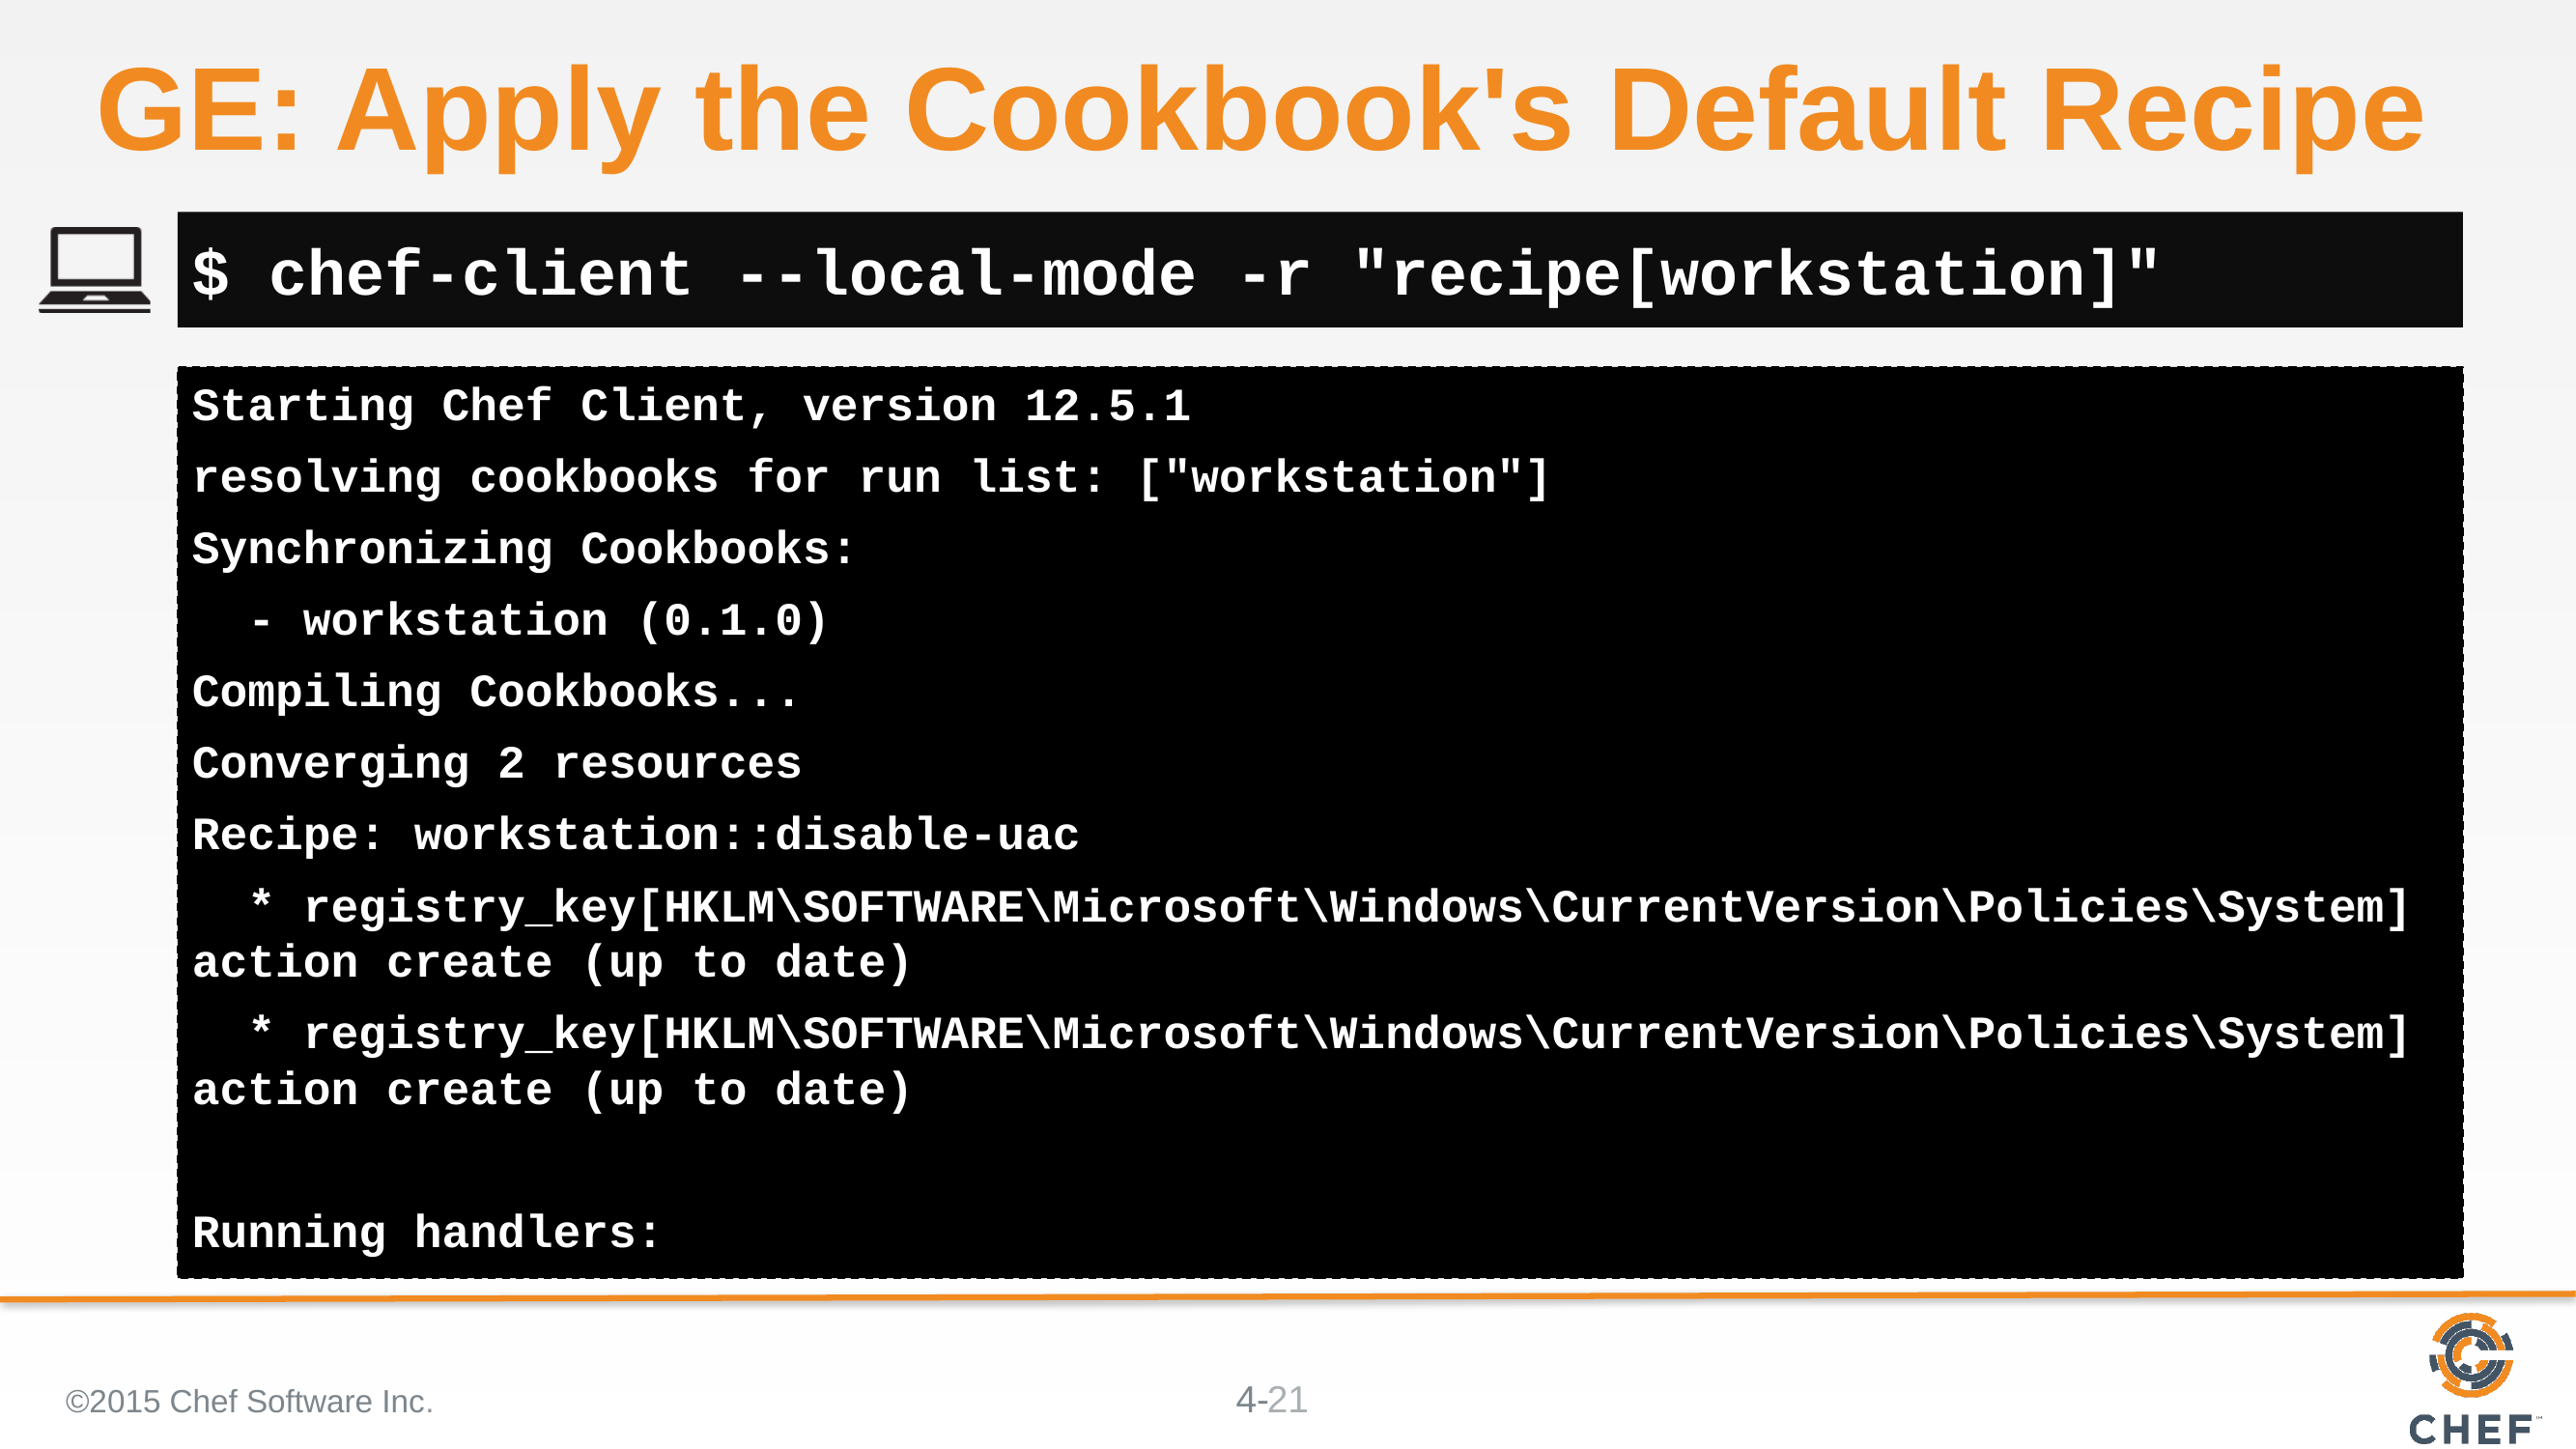

# GE: Apply the Cookbook's Default Recipe
$ chef-client --local-mode -r "recipe[workstation]"
Starting Chef Client, version 12.5.1
resolving cookbooks for run list: ["workstation"]
Synchronizing Cookbooks:
  - workstation (0.1.0)
Compiling Cookbooks...
Converging 2 resources
Recipe: workstation::disable-uac
  * registry_key[HKLM\SOFTWARE\Microsoft\Windows\CurrentVersion\Policies\System] action create (up to date)
  * registry_key[HKLM\SOFTWARE\Microsoft\Windows\CurrentVersion\Policies\System] action create (up to date)

Running handlers:
©2015 Chef Software Inc.
21